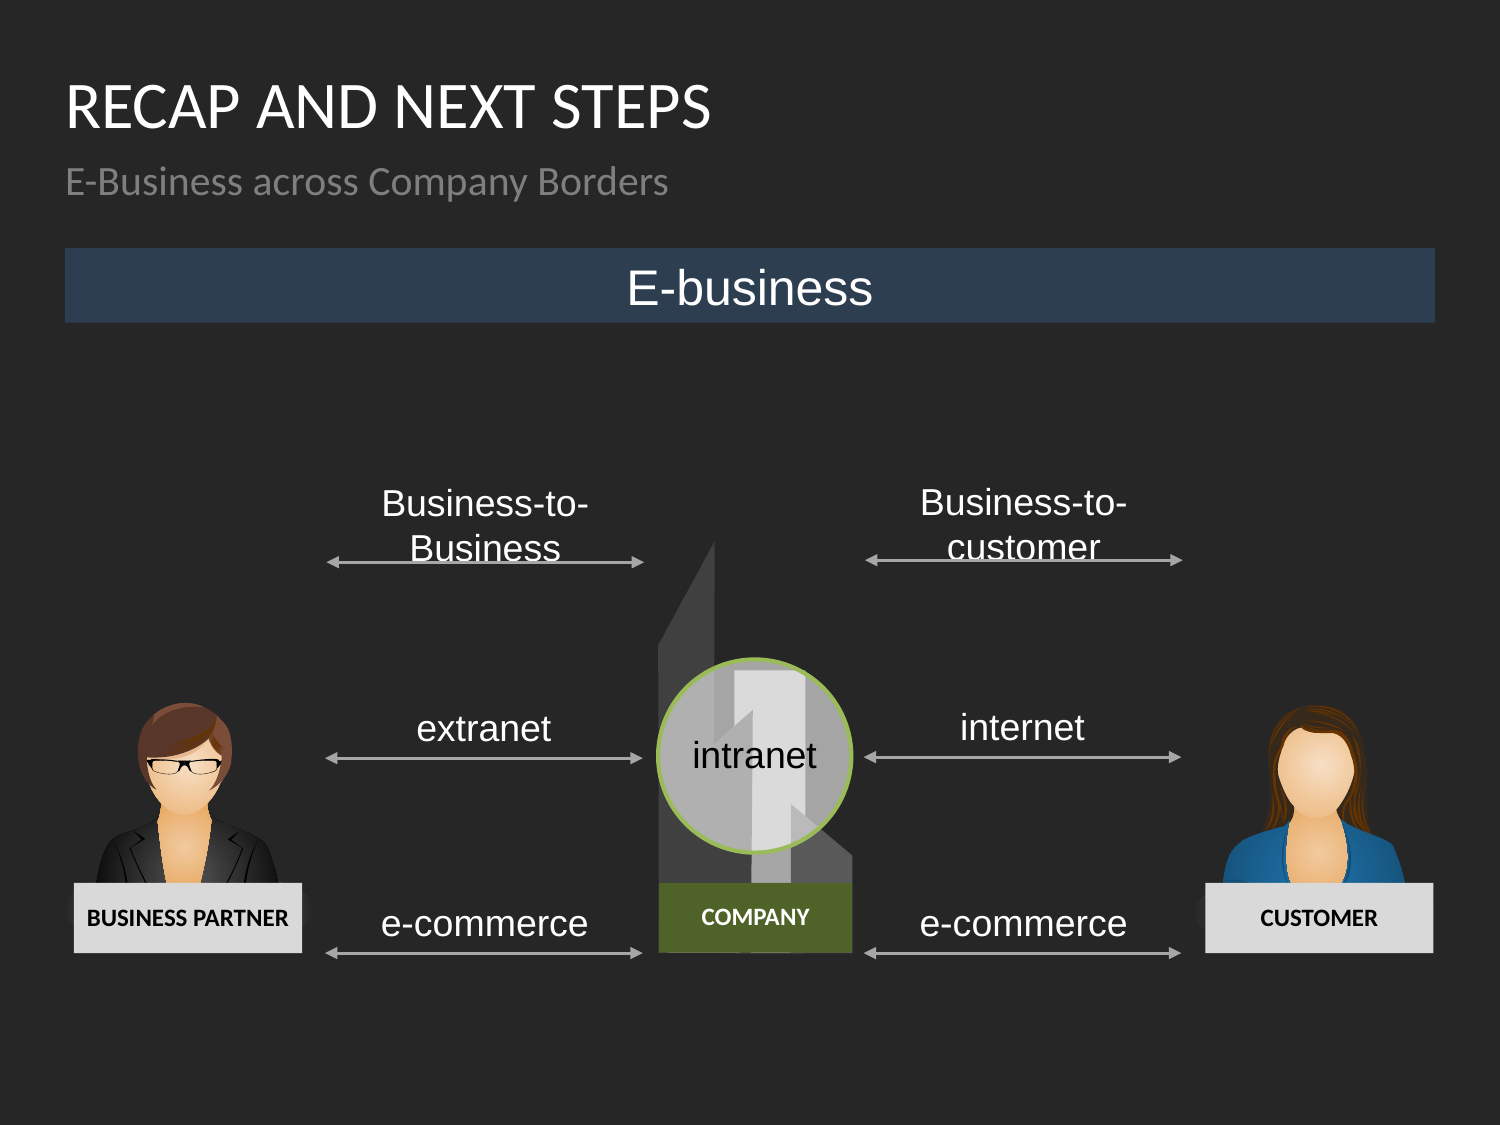

# RECAP AND NEXT STEPS
E-Business across Company Borders
E-business
Business-to-Business
extranet
e-commerce
Business-to-customer
internet
e-commerce

COMPANY
intranet

BUSINESS PARTNER

CUSTOMER